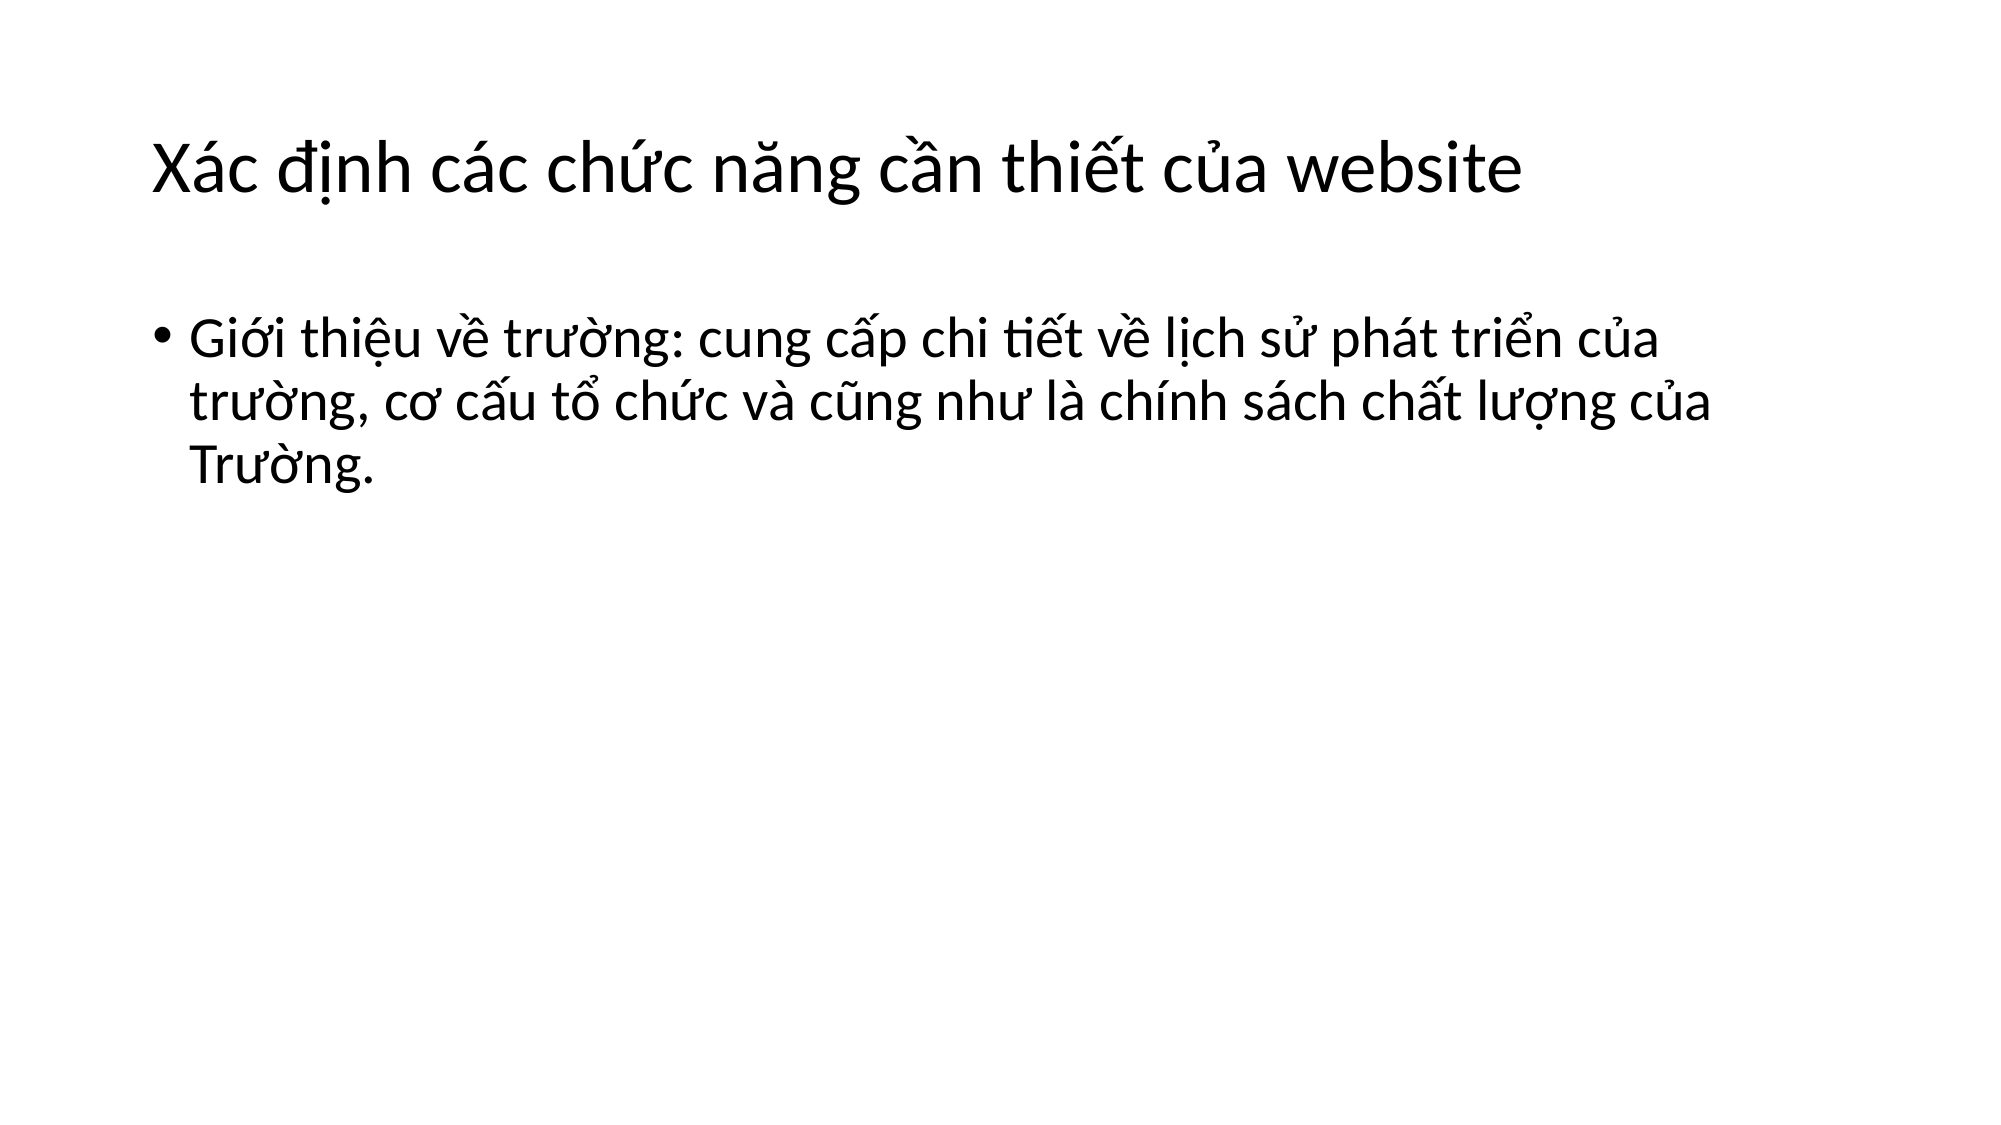

# Xác định các chức năng cần thiết của website
Giới thiệu về trường: cung cấp chi tiết về lịch sử phát triển của trường, cơ cấu tổ chức và cũng như là chính sách chất lượng của Trường.